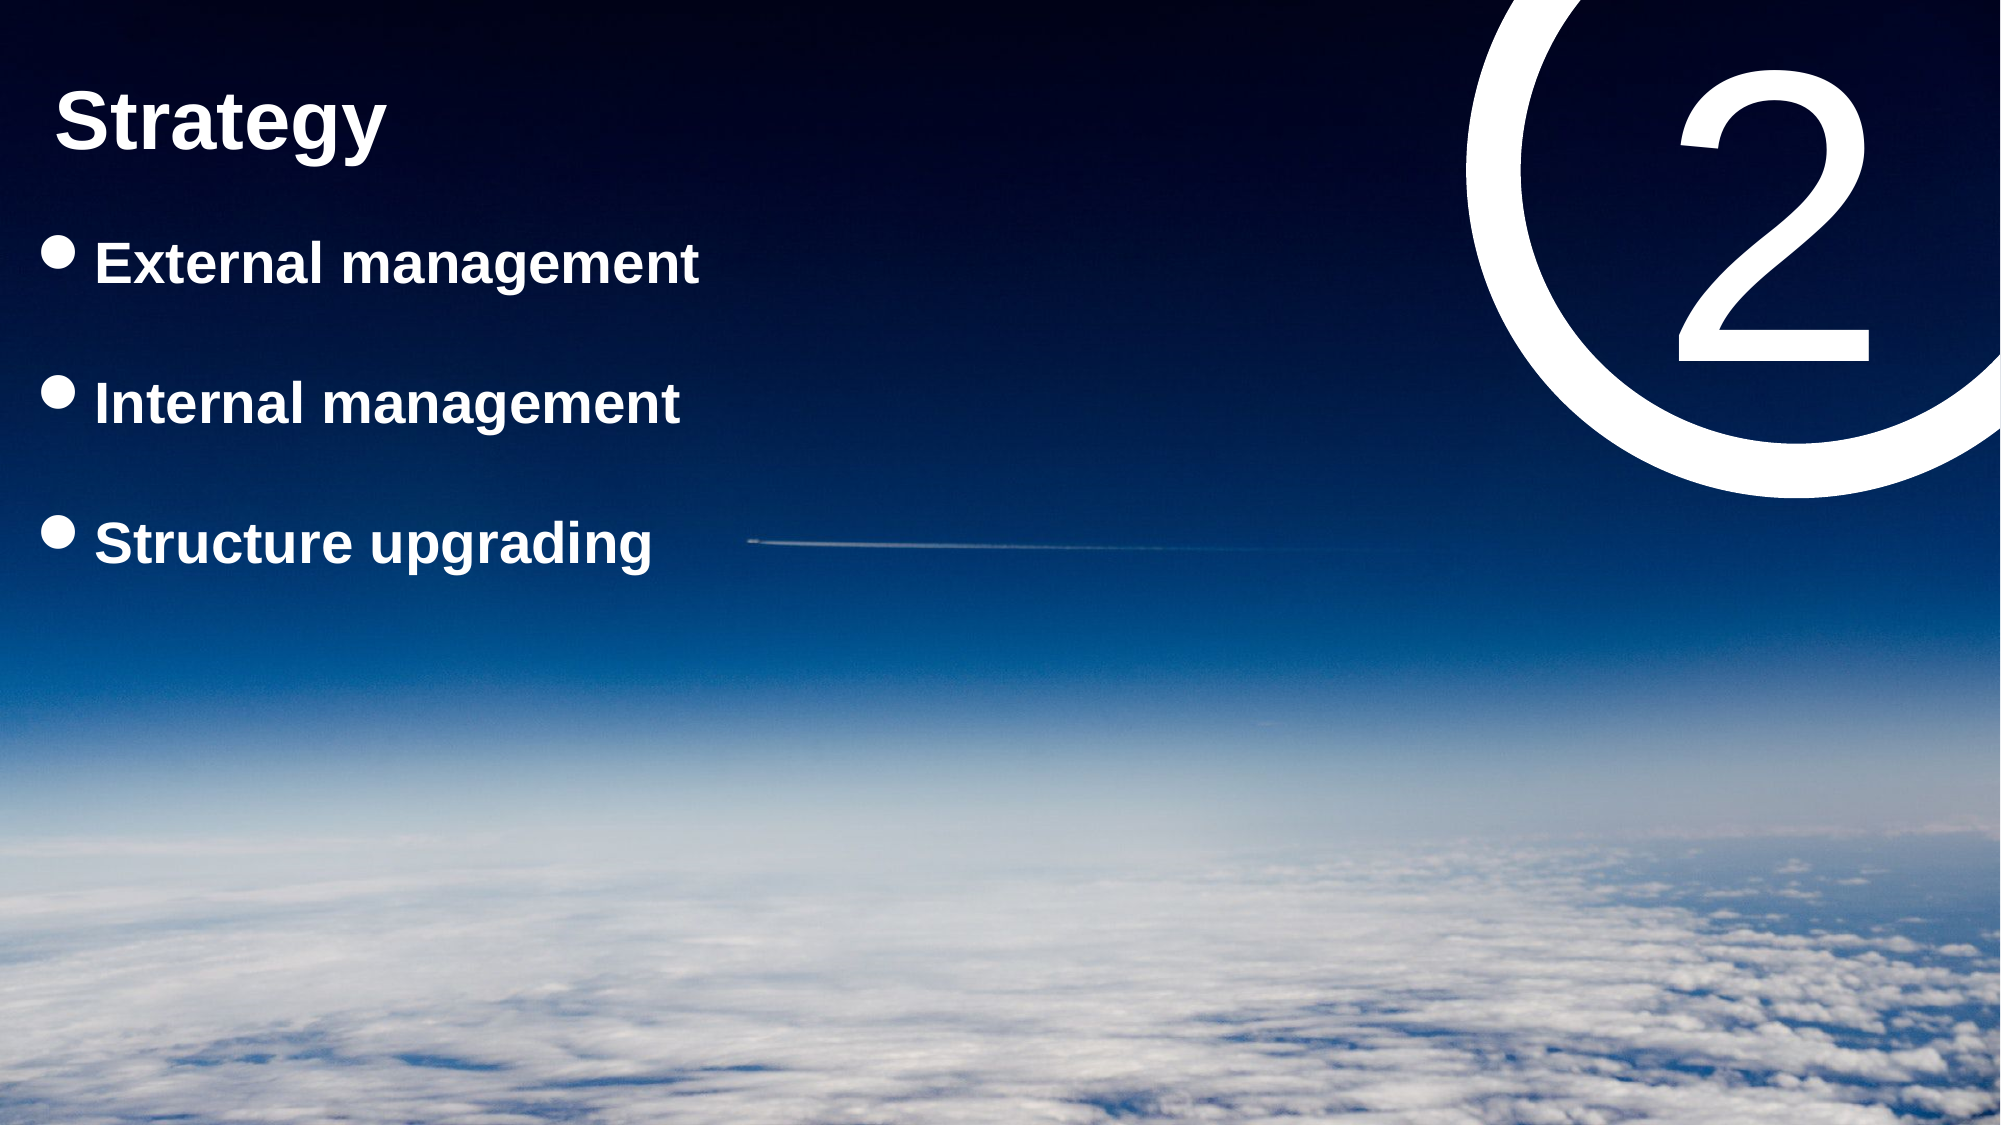

2
Strategy
External management

Internal management

Structure upgrading